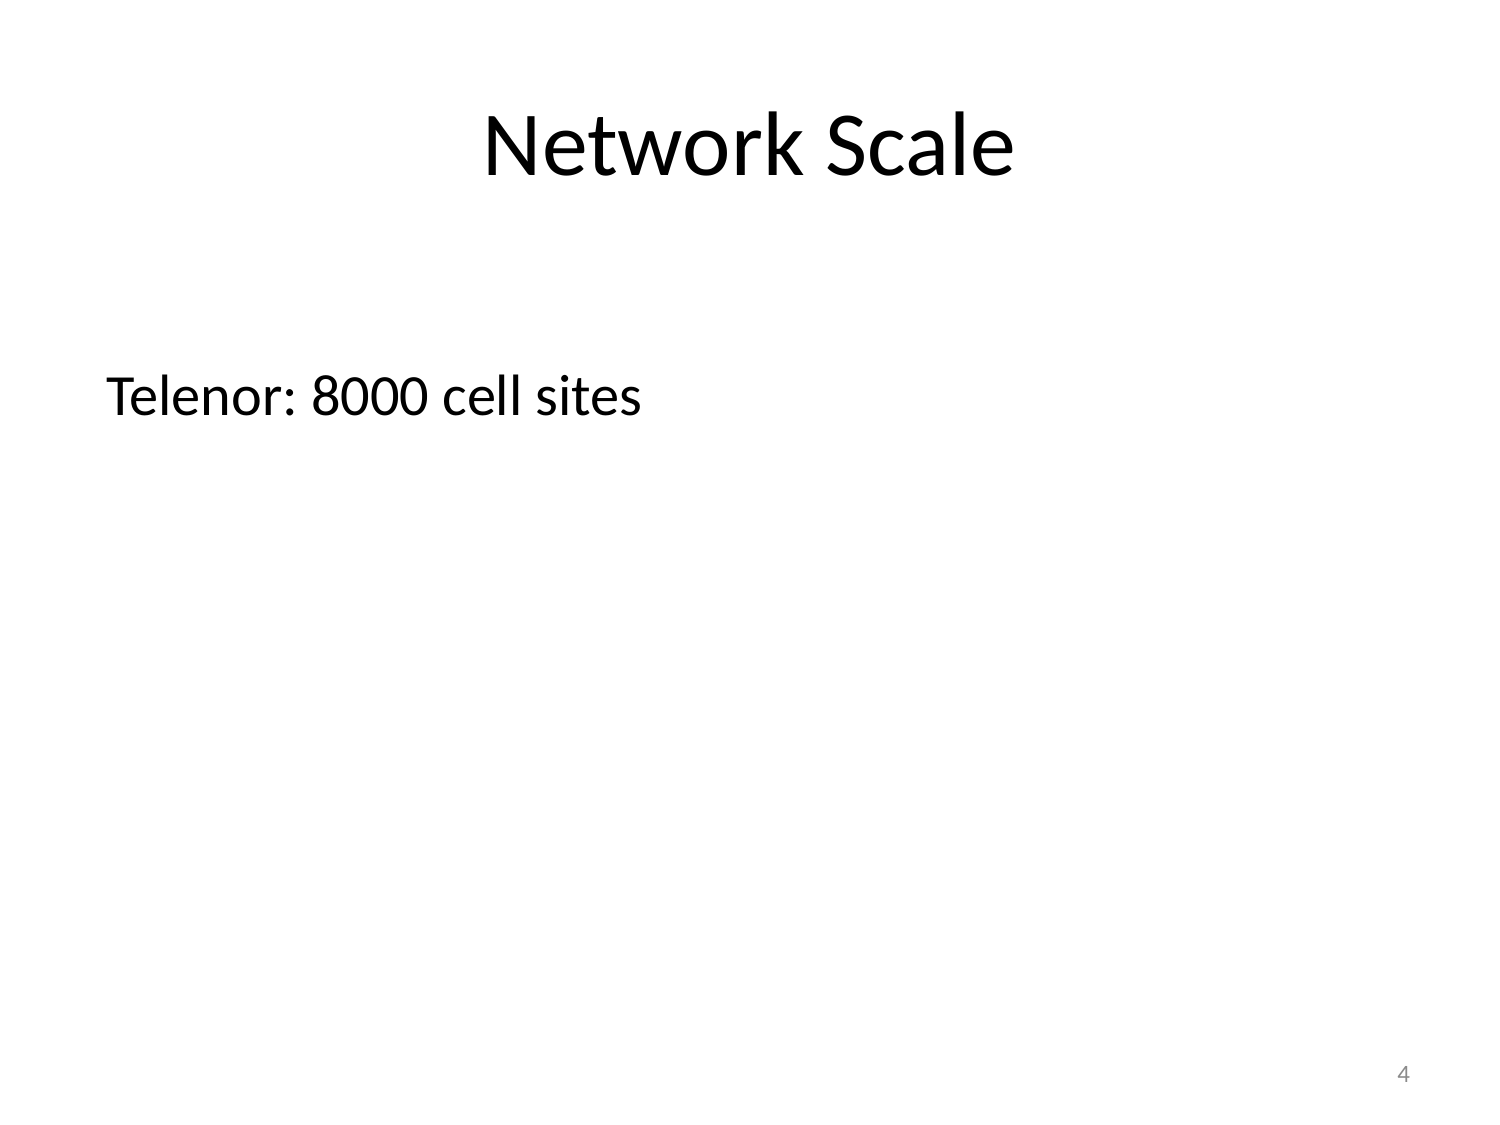

# Network Scale
Telenor: 8000 cell sites
4